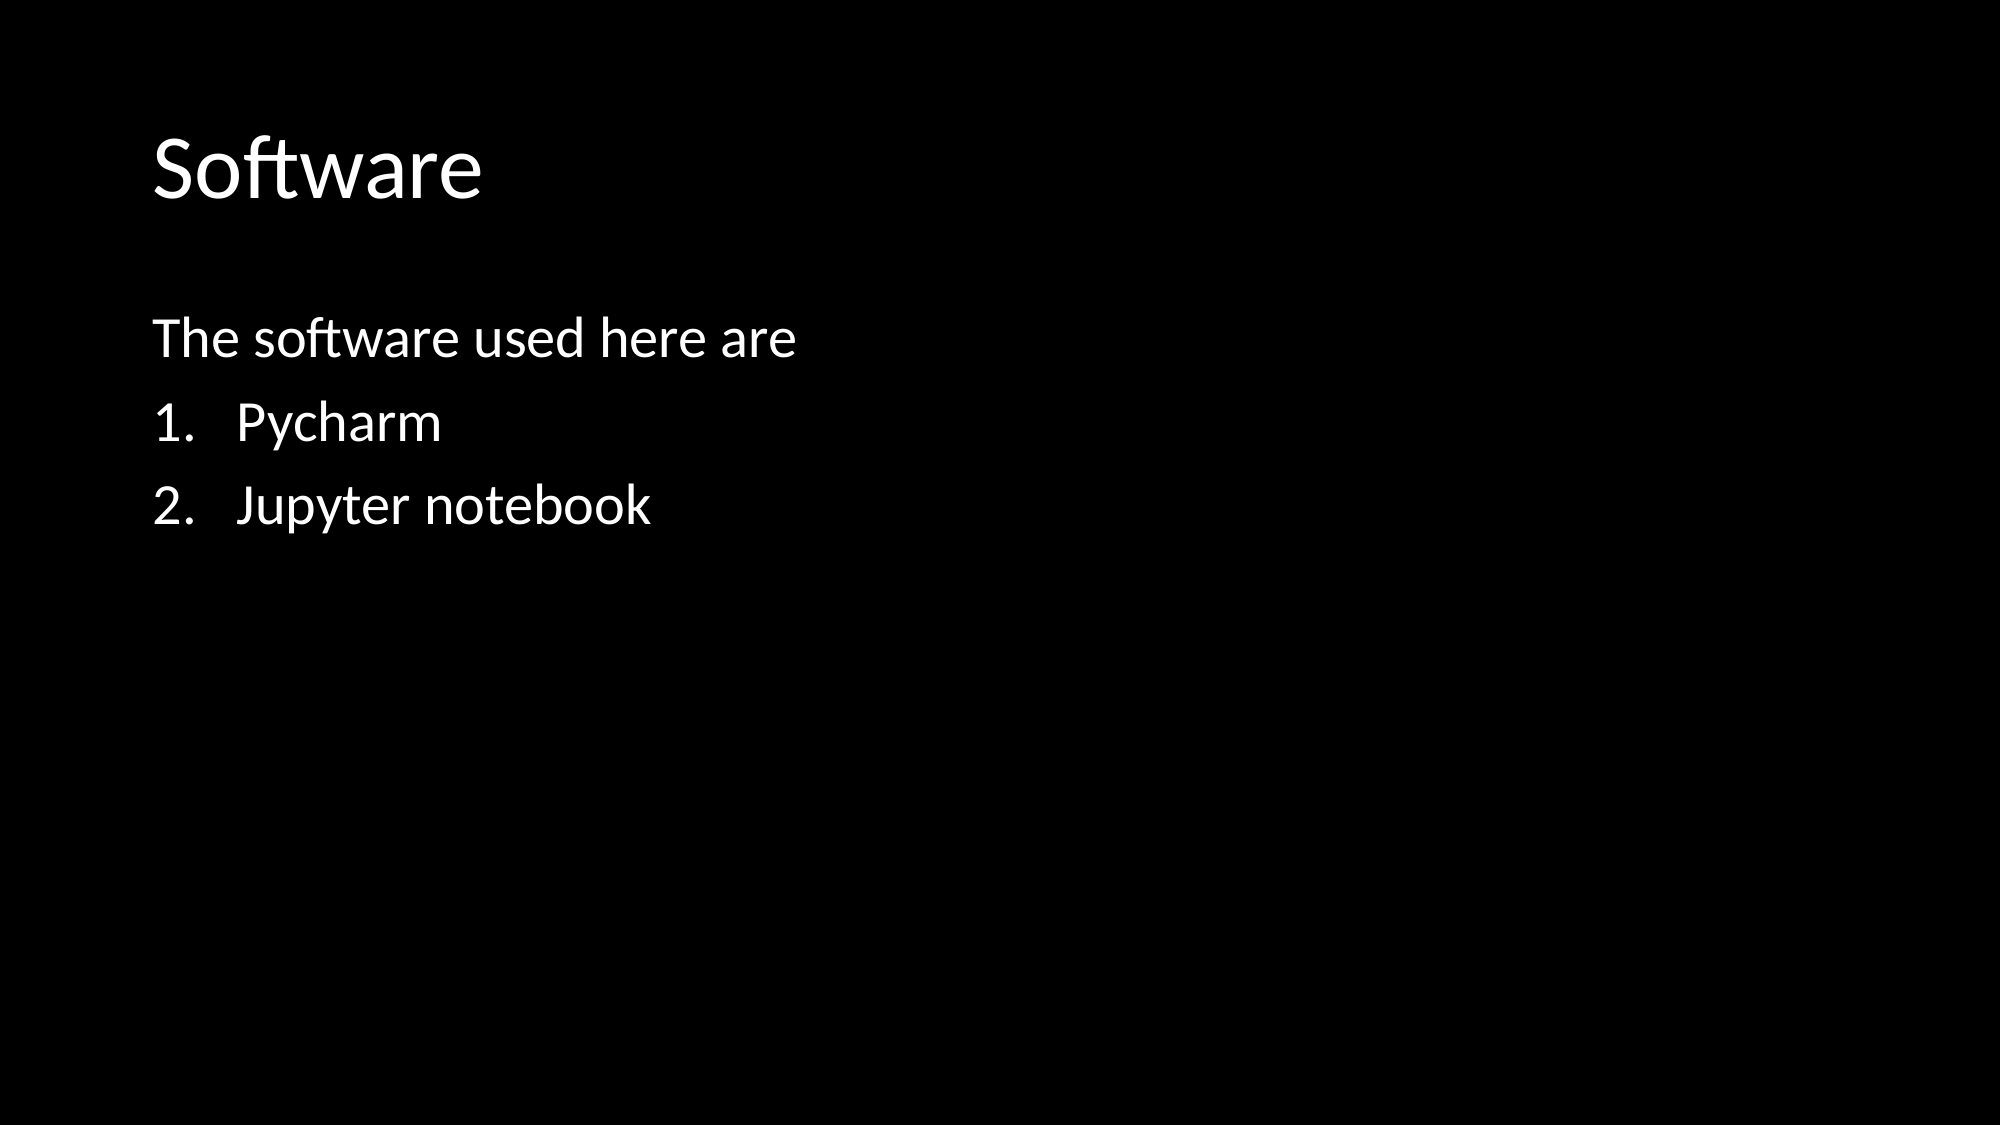

# Software
The software used here are
Pycharm
Jupyter notebook